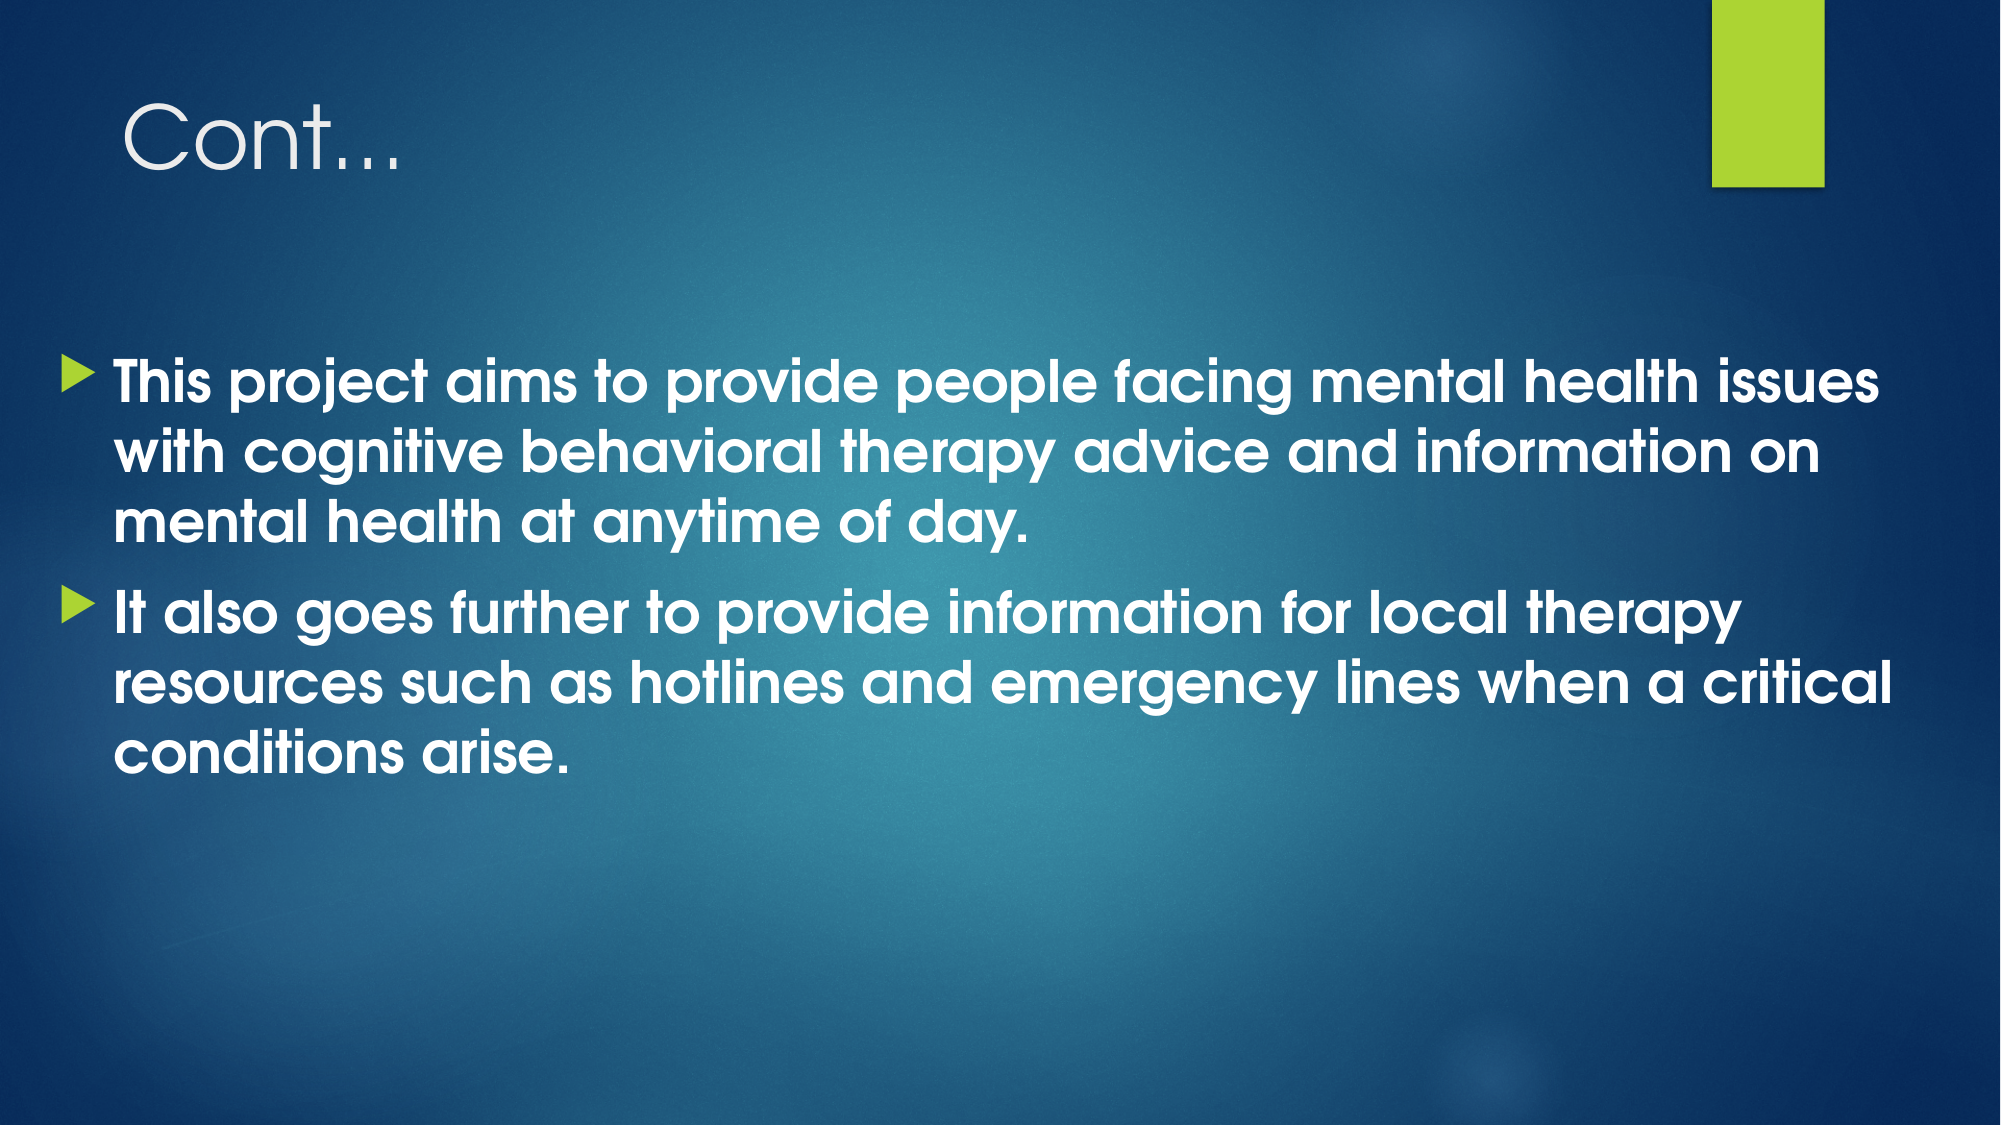

# Cont…
This project aims to provide people facing mental health issues with cognitive behavioral therapy advice and information on mental health at anytime of day.
It also goes further to provide information for local therapy resources such as hotlines and emergency lines when a critical conditions arise.